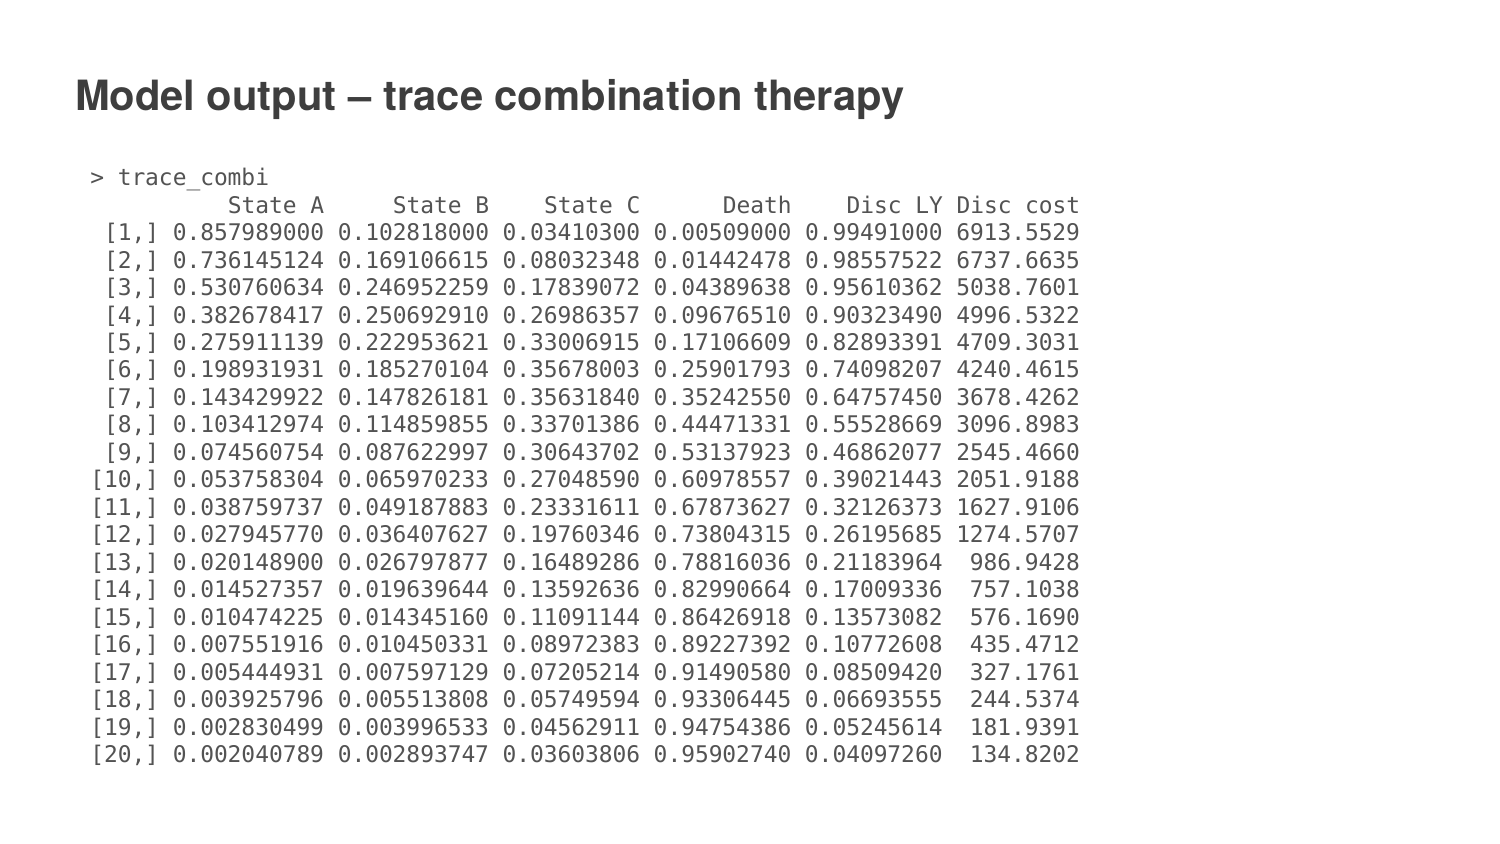

# Model output – trace combination therapy
> trace_combi
          State A     State B    State C      Death    Disc LY Disc cost
 [1,] 0.857989000 0.102818000 0.03410300 0.00509000 0.99491000 6913.5529
 [2,] 0.736145124 0.169106615 0.08032348 0.01442478 0.98557522 6737.6635
 [3,] 0.530760634 0.246952259 0.17839072 0.04389638 0.95610362 5038.7601
 [4,] 0.382678417 0.250692910 0.26986357 0.09676510 0.90323490 4996.5322
 [5,] 0.275911139 0.222953621 0.33006915 0.17106609 0.82893391 4709.3031
 [6,] 0.198931931 0.185270104 0.35678003 0.25901793 0.74098207 4240.4615
 [7,] 0.143429922 0.147826181 0.35631840 0.35242550 0.64757450 3678.4262
 [8,] 0.103412974 0.114859855 0.33701386 0.44471331 0.55528669 3096.8983
 [9,] 0.074560754 0.087622997 0.30643702 0.53137923 0.46862077 2545.4660
[10,] 0.053758304 0.065970233 0.27048590 0.60978557 0.39021443 2051.9188
[11,] 0.038759737 0.049187883 0.23331611 0.67873627 0.32126373 1627.9106
[12,] 0.027945770 0.036407627 0.19760346 0.73804315 0.26195685 1274.5707
[13,] 0.020148900 0.026797877 0.16489286 0.78816036 0.21183964  986.9428
[14,] 0.014527357 0.019639644 0.13592636 0.82990664 0.17009336  757.1038
[15,] 0.010474225 0.014345160 0.11091144 0.86426918 0.13573082  576.1690
[16,] 0.007551916 0.010450331 0.08972383 0.89227392 0.10772608  435.4712
[17,] 0.005444931 0.007597129 0.07205214 0.91490580 0.08509420  327.1761
[18,] 0.003925796 0.005513808 0.05749594 0.93306445 0.06693555  244.5374
[19,] 0.002830499 0.003996533 0.04562911 0.94754386 0.05245614  181.9391
[20,] 0.002040789 0.002893747 0.03603806 0.95902740 0.04097260  134.8202